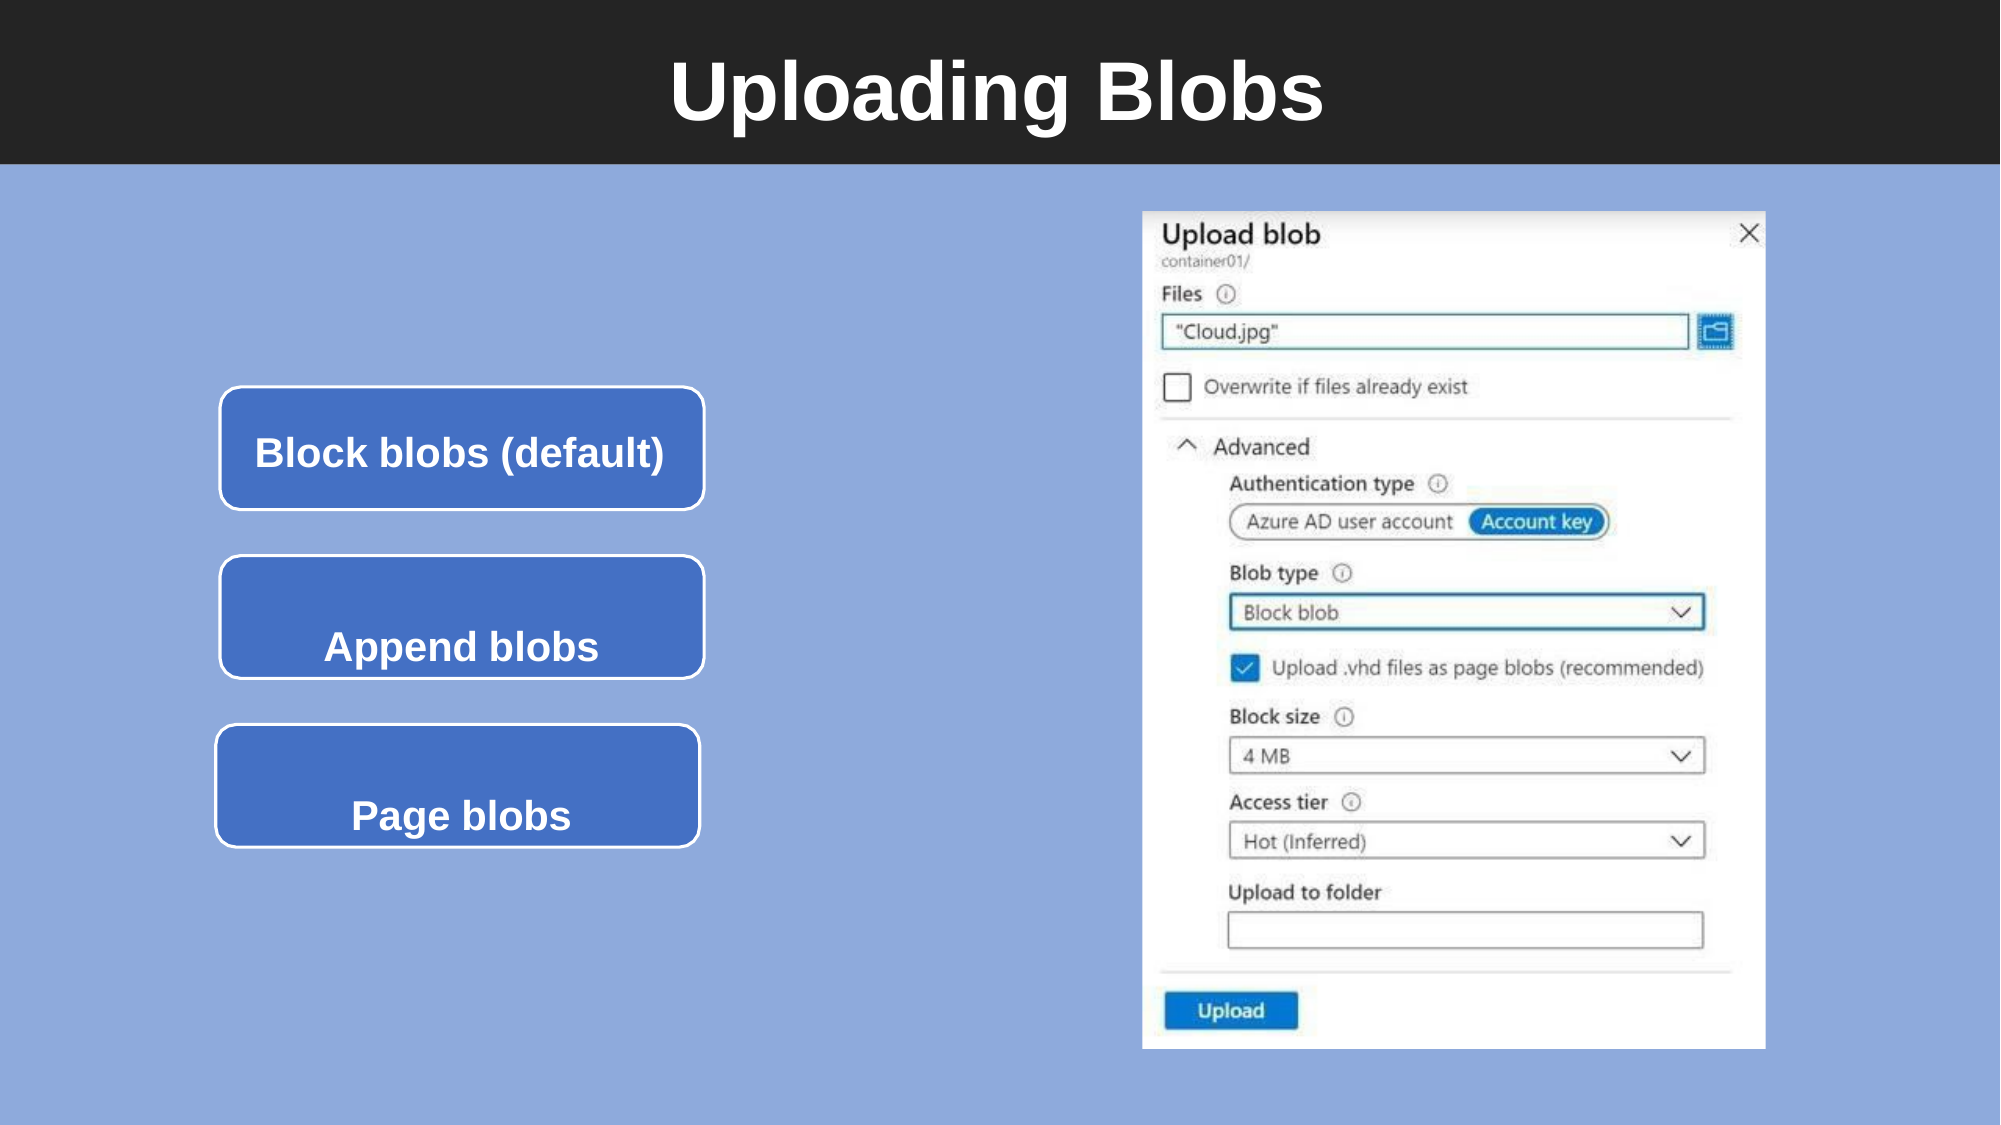

# Uploading Blobs

Block blobs (default)
Append blobs Page blobs